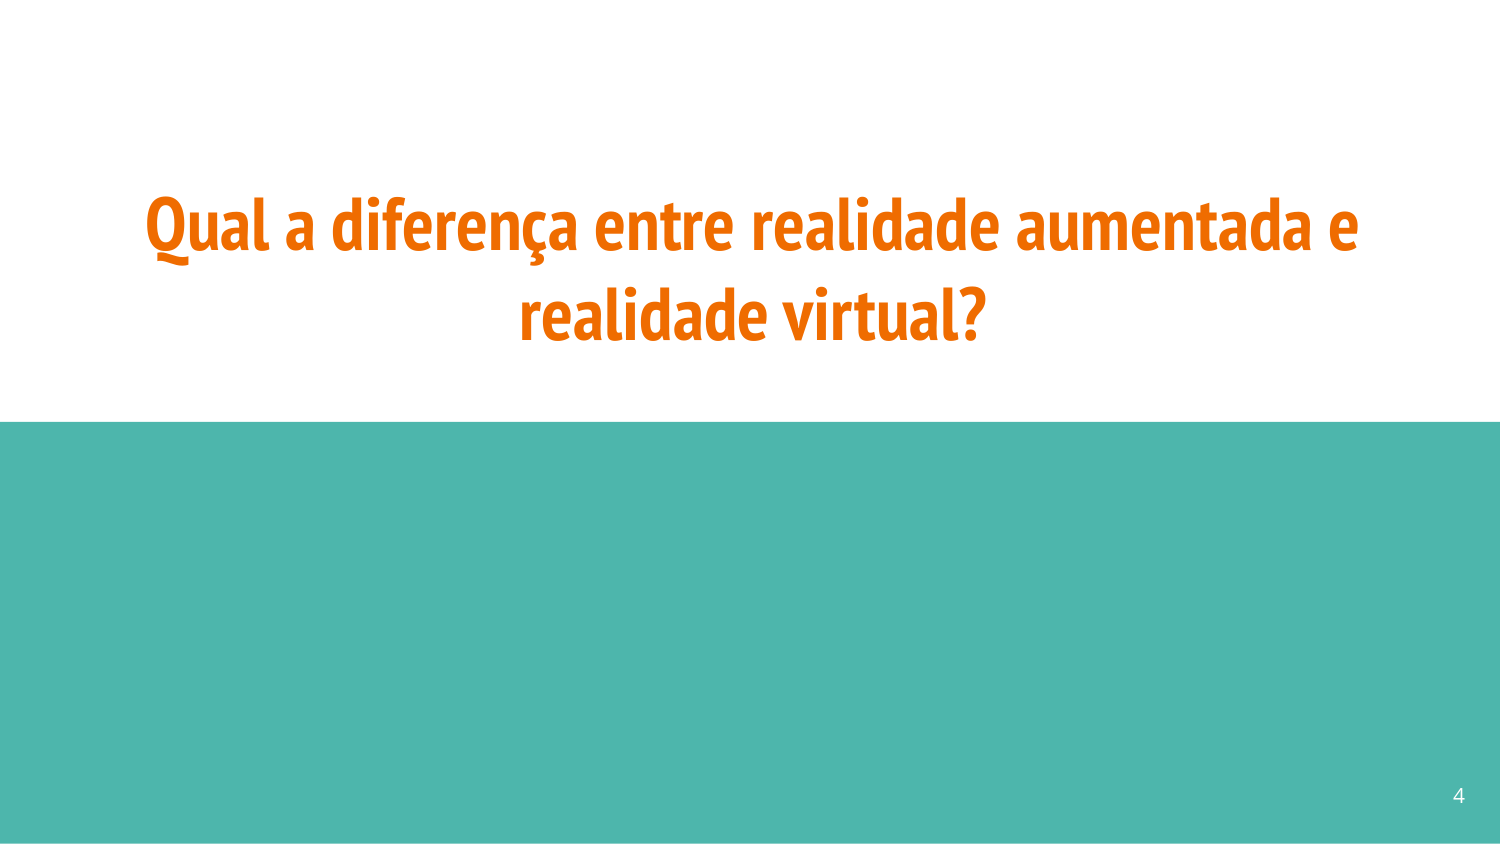

# Qual a diferença entre realidade aumentada e realidade virtual?
4